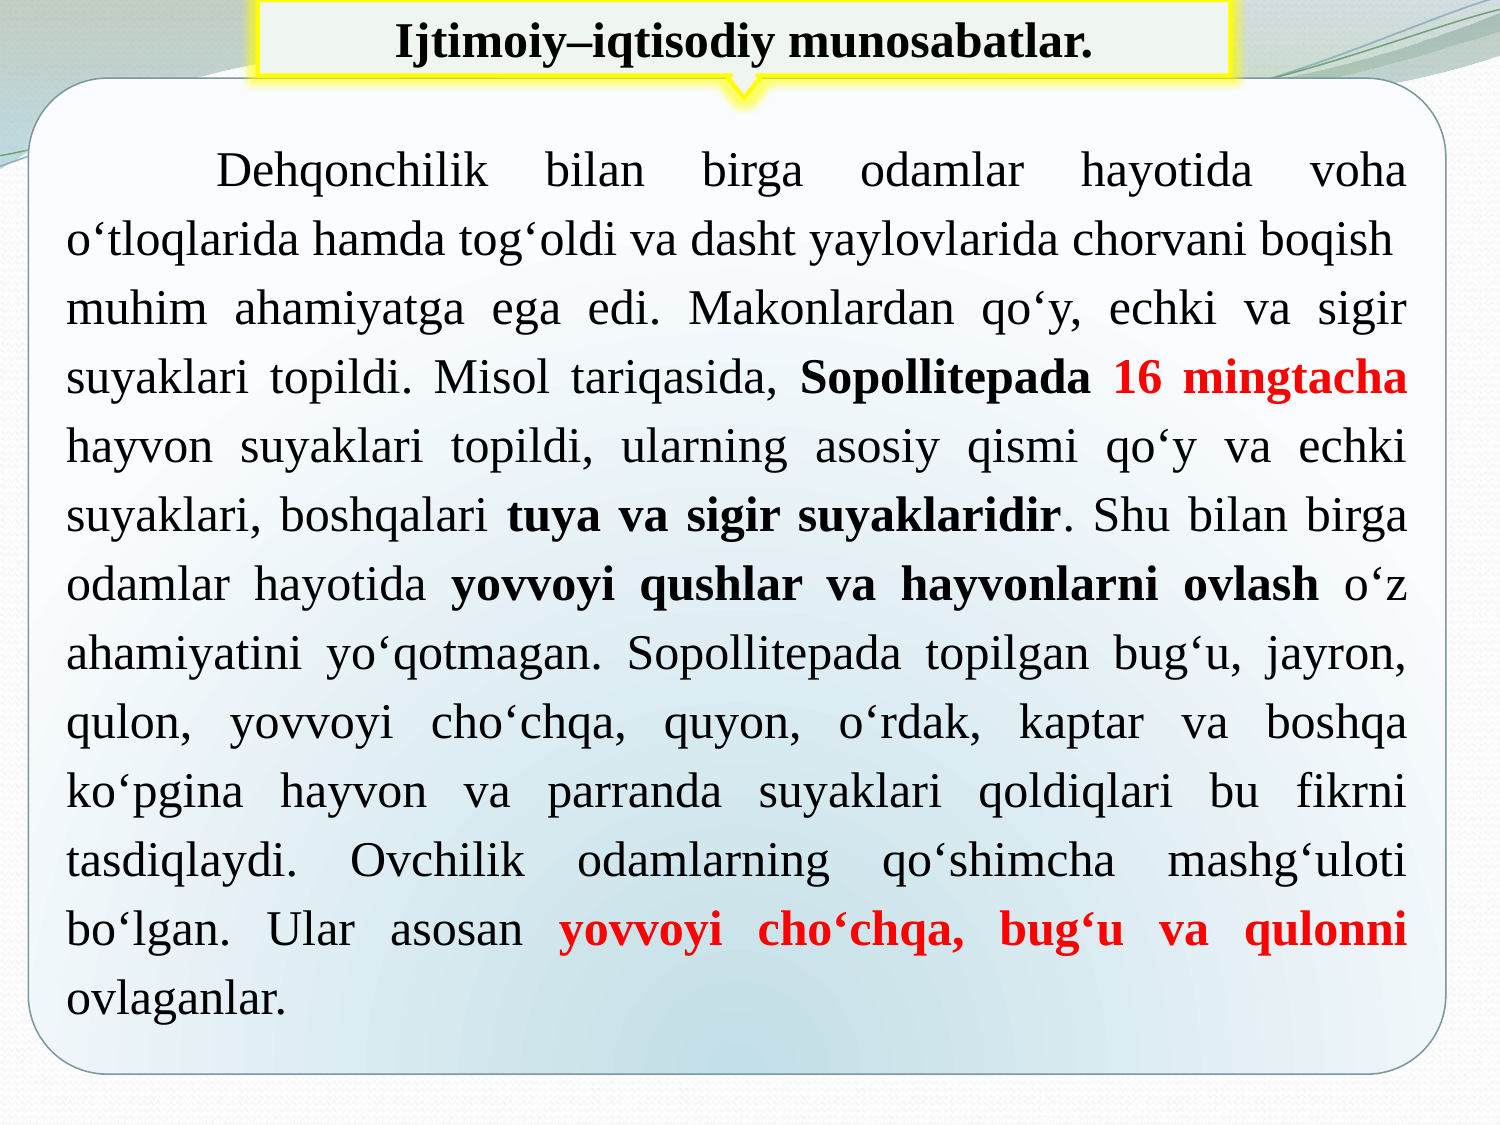

Ijtimoiy–iqtisodiy munosabatlar.
	Dehqonchilik bilan birga odamlar hayotida voha o‘tloqlarida hamda tog‘oldi va dasht yaylovlarida chorvani boqish  muhim ahamiyatga ega edi. Makonlardan qo‘y, echki va sigir suyaklari topildi. Misol tariqasida, Sopollitepada 16 mingtacha hayvon suyaklari topildi, ularning asosiy qismi qo‘y va echki suyaklari, boshqalari tuya va sigir suyaklaridir. Shu bilan birga odamlar hayotida yovvoyi qushlar va hayvonlarni ovlash o‘z ahamiyatini yo‘qotmagan. Sopollitepada topilgan bug‘u, jayron, qulon, yovvoyi cho‘chqa, quyon, o‘rdak, kaptar va boshqa ko‘pgina hayvon va parranda suyaklari qoldiqlari bu fikrni tasdiqlaydi. Ovchilik odamlarning qo‘shimcha mashg‘uloti bo‘lgan. Ular asosan yovvoyi cho‘chqa, bug‘u va qulonni ovlaganlar.